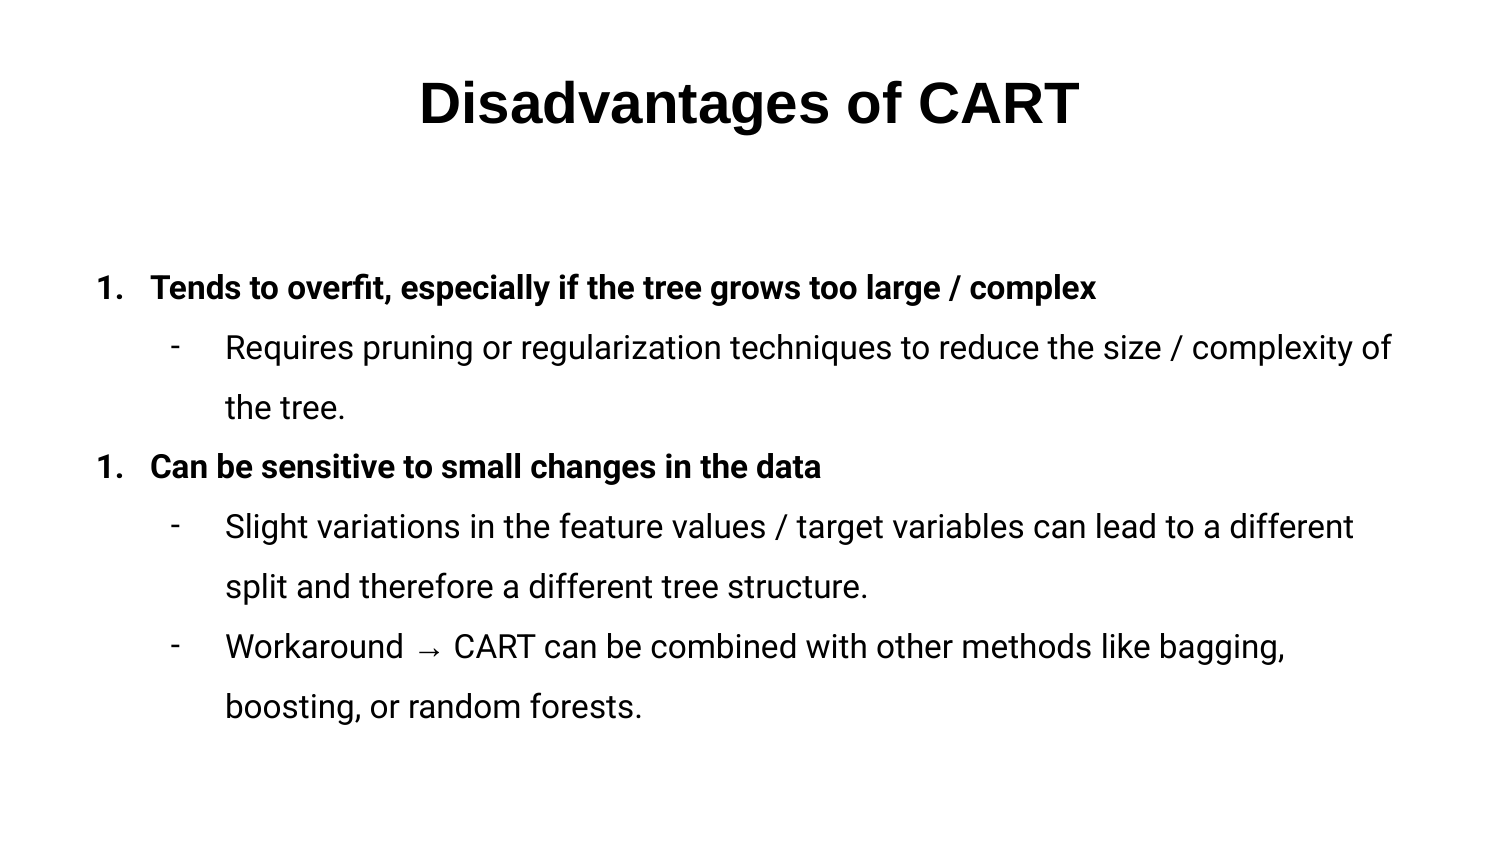

# Disadvantages of CART
Tends to overfit, especially if the tree grows too large / complex
Requires pruning or regularization techniques to reduce the size / complexity of the tree.
Can be sensitive to small changes in the data
Slight variations in the feature values / target variables can lead to a different split and therefore a different tree structure.
Workaround → CART can be combined with other methods like bagging, boosting, or random forests.